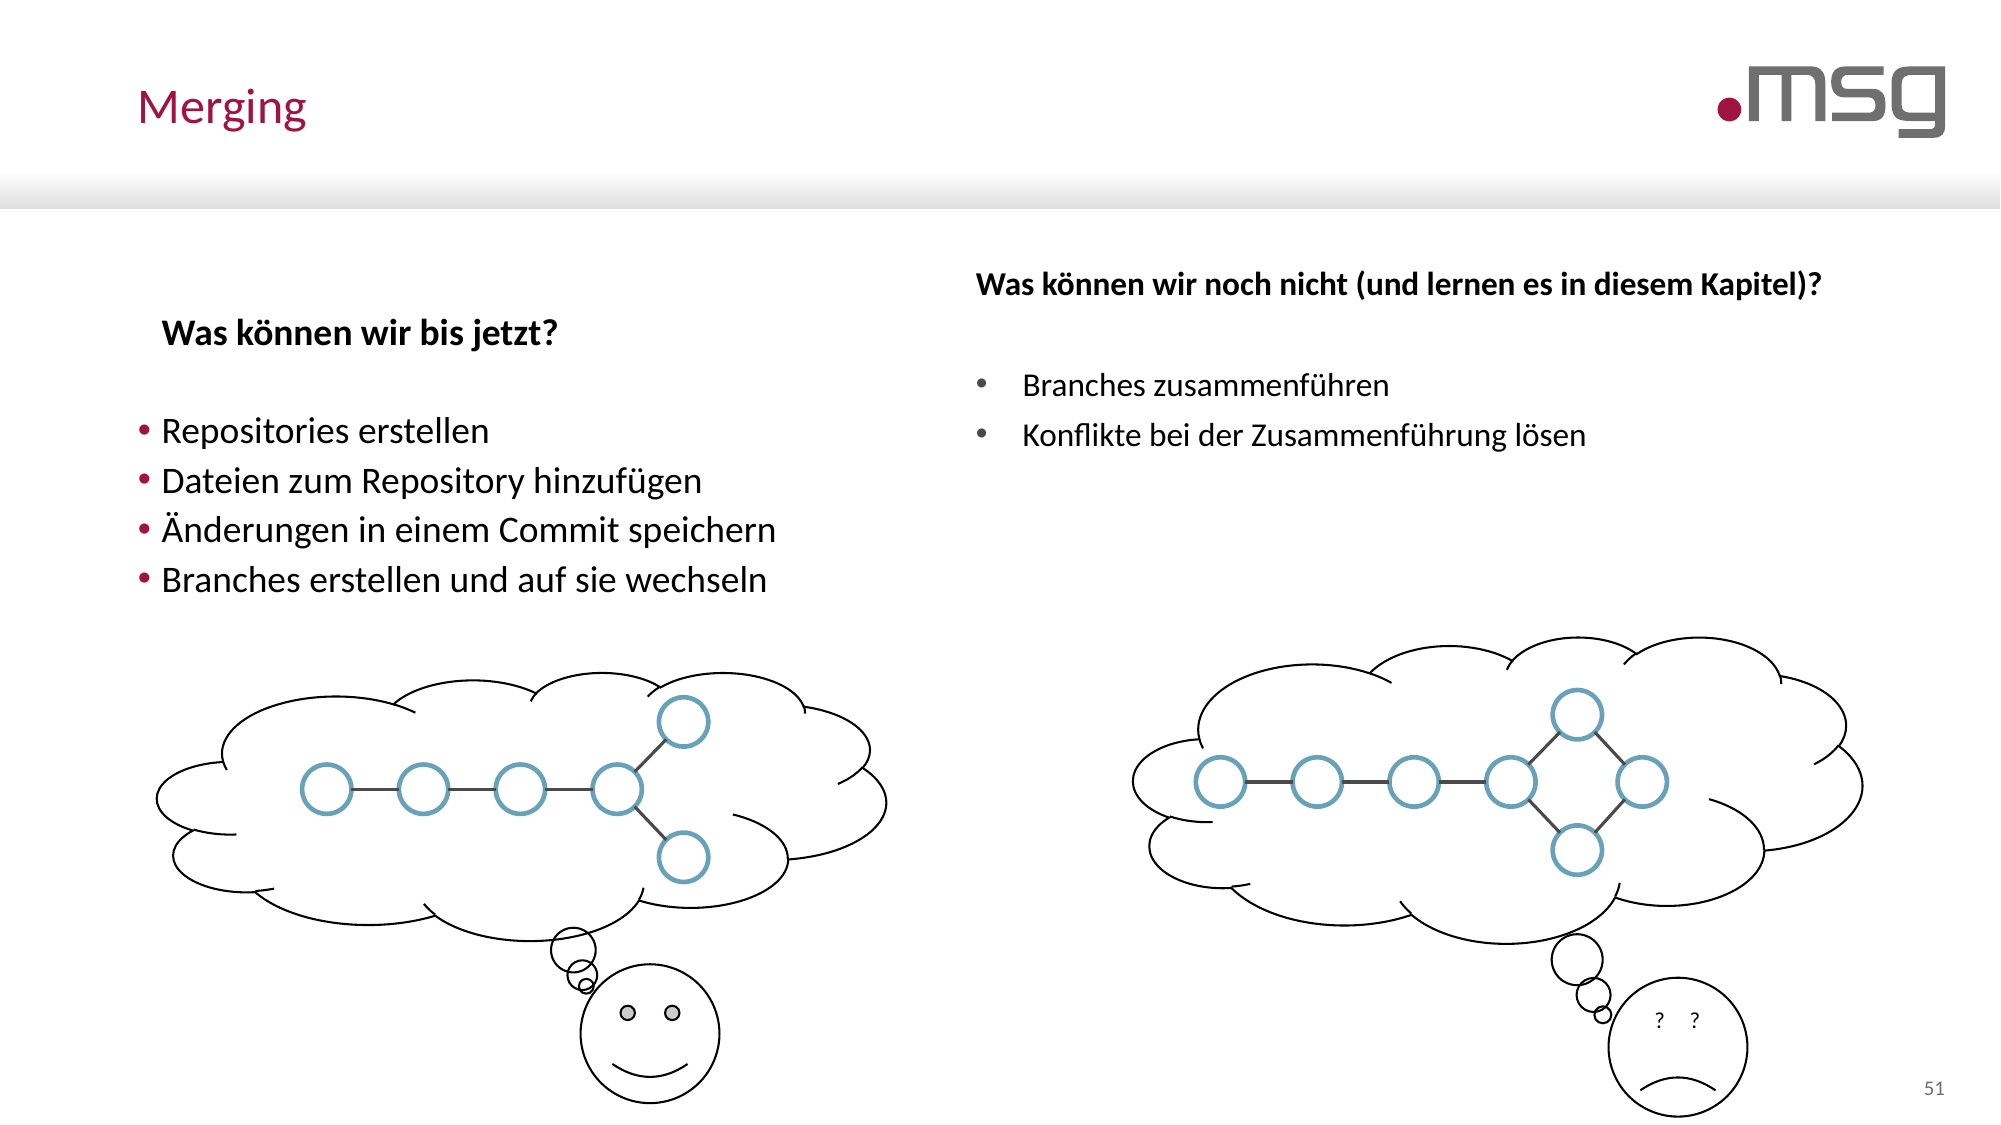

# Merging
Was können wir noch nicht (und lernen es in diesem Kapitel)?

Branches zusammenführen
Konflikte bei der Zusammenführung lösen
Was können wir bis jetzt?

Repositories erstellen
Dateien zum Repository hinzufügen
Änderungen in einem Commit speichern
Branches erstellen und auf sie wechseln

?
?

51